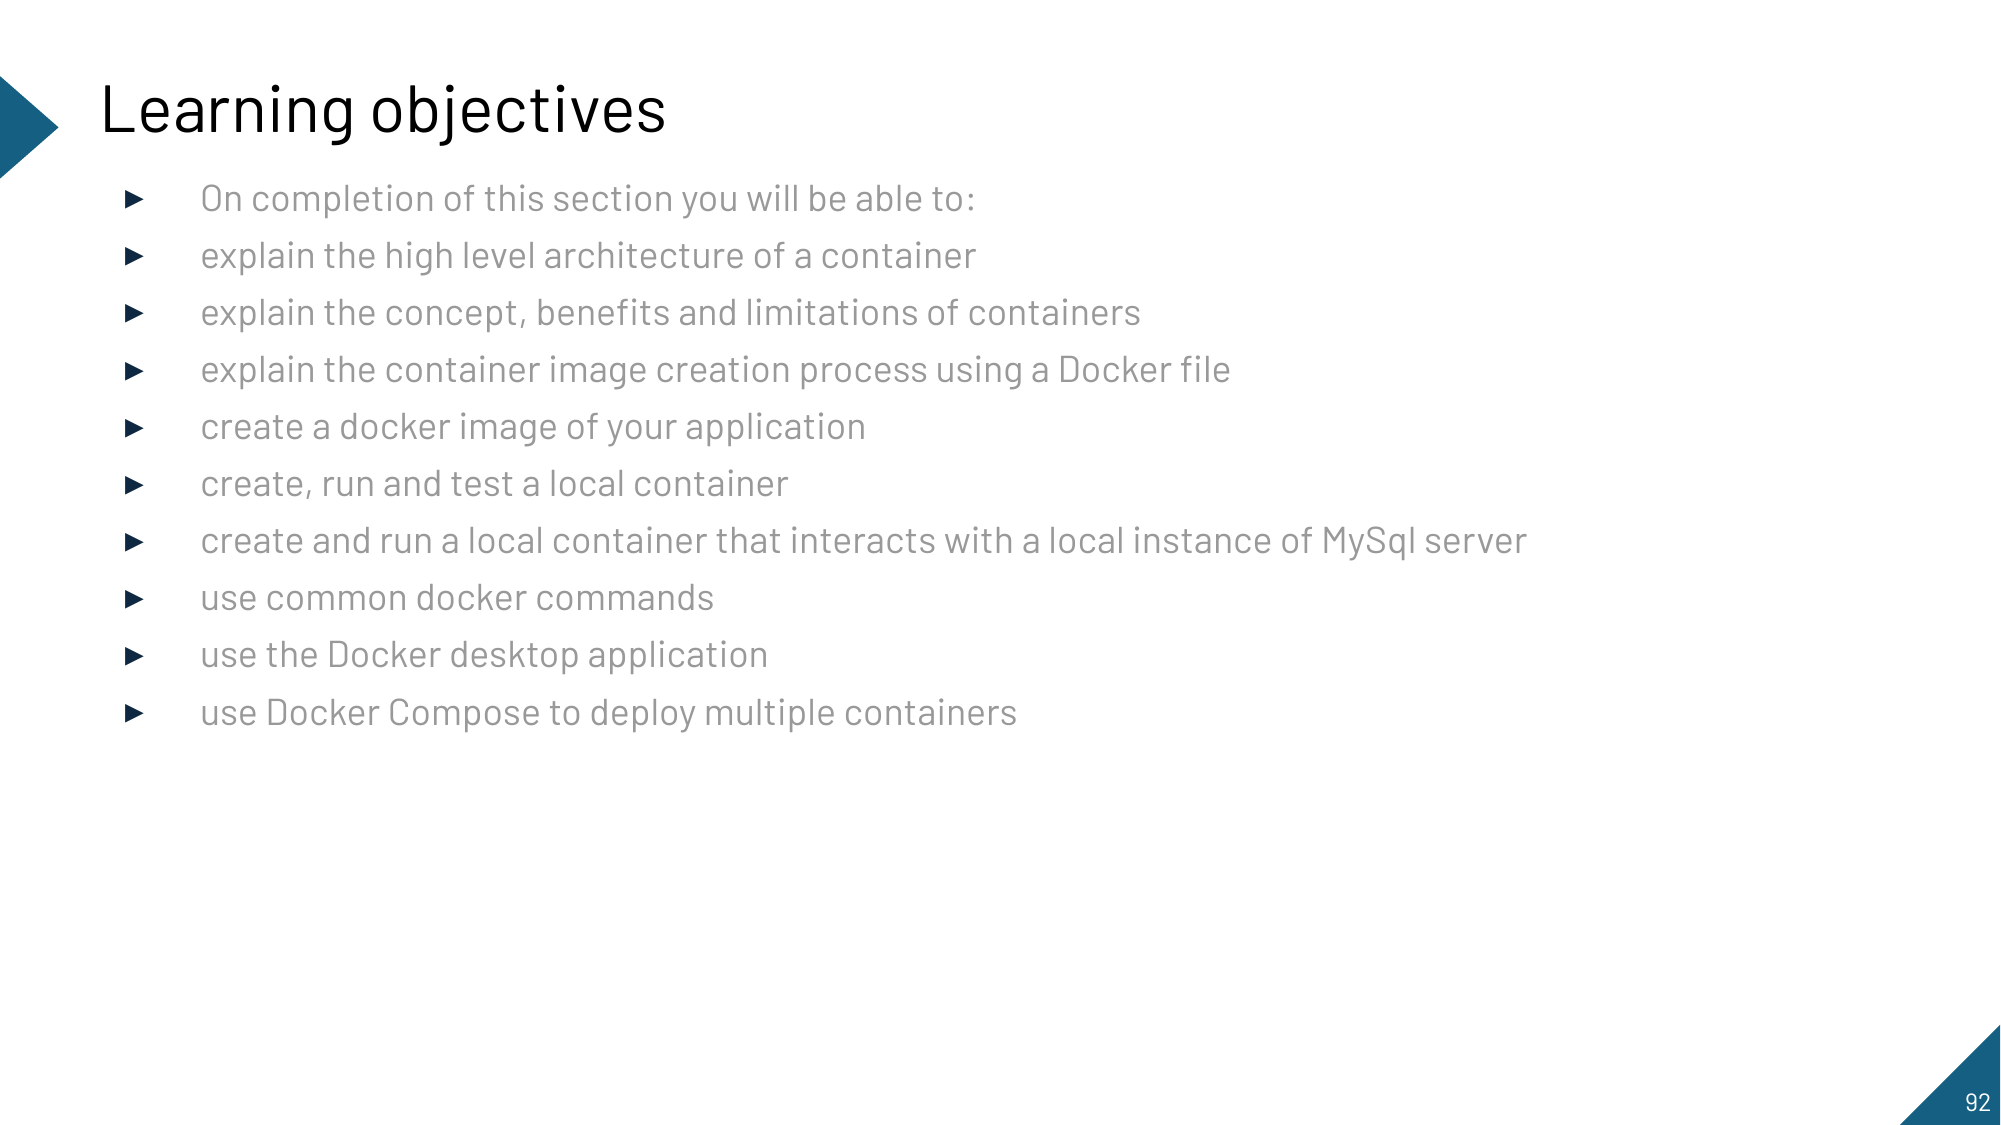

# Learning objectives
On completion of this section you will be able to:
explain the high level architecture of a container
explain the concept, benefits and limitations of containers
explain the container image creation process using a Docker file
create a docker image of your application
create, run and test a local container
create and run a local container that interacts with a local instance of MySql server
use common docker commands
use the Docker desktop application
use Docker Compose to deploy multiple containers
92